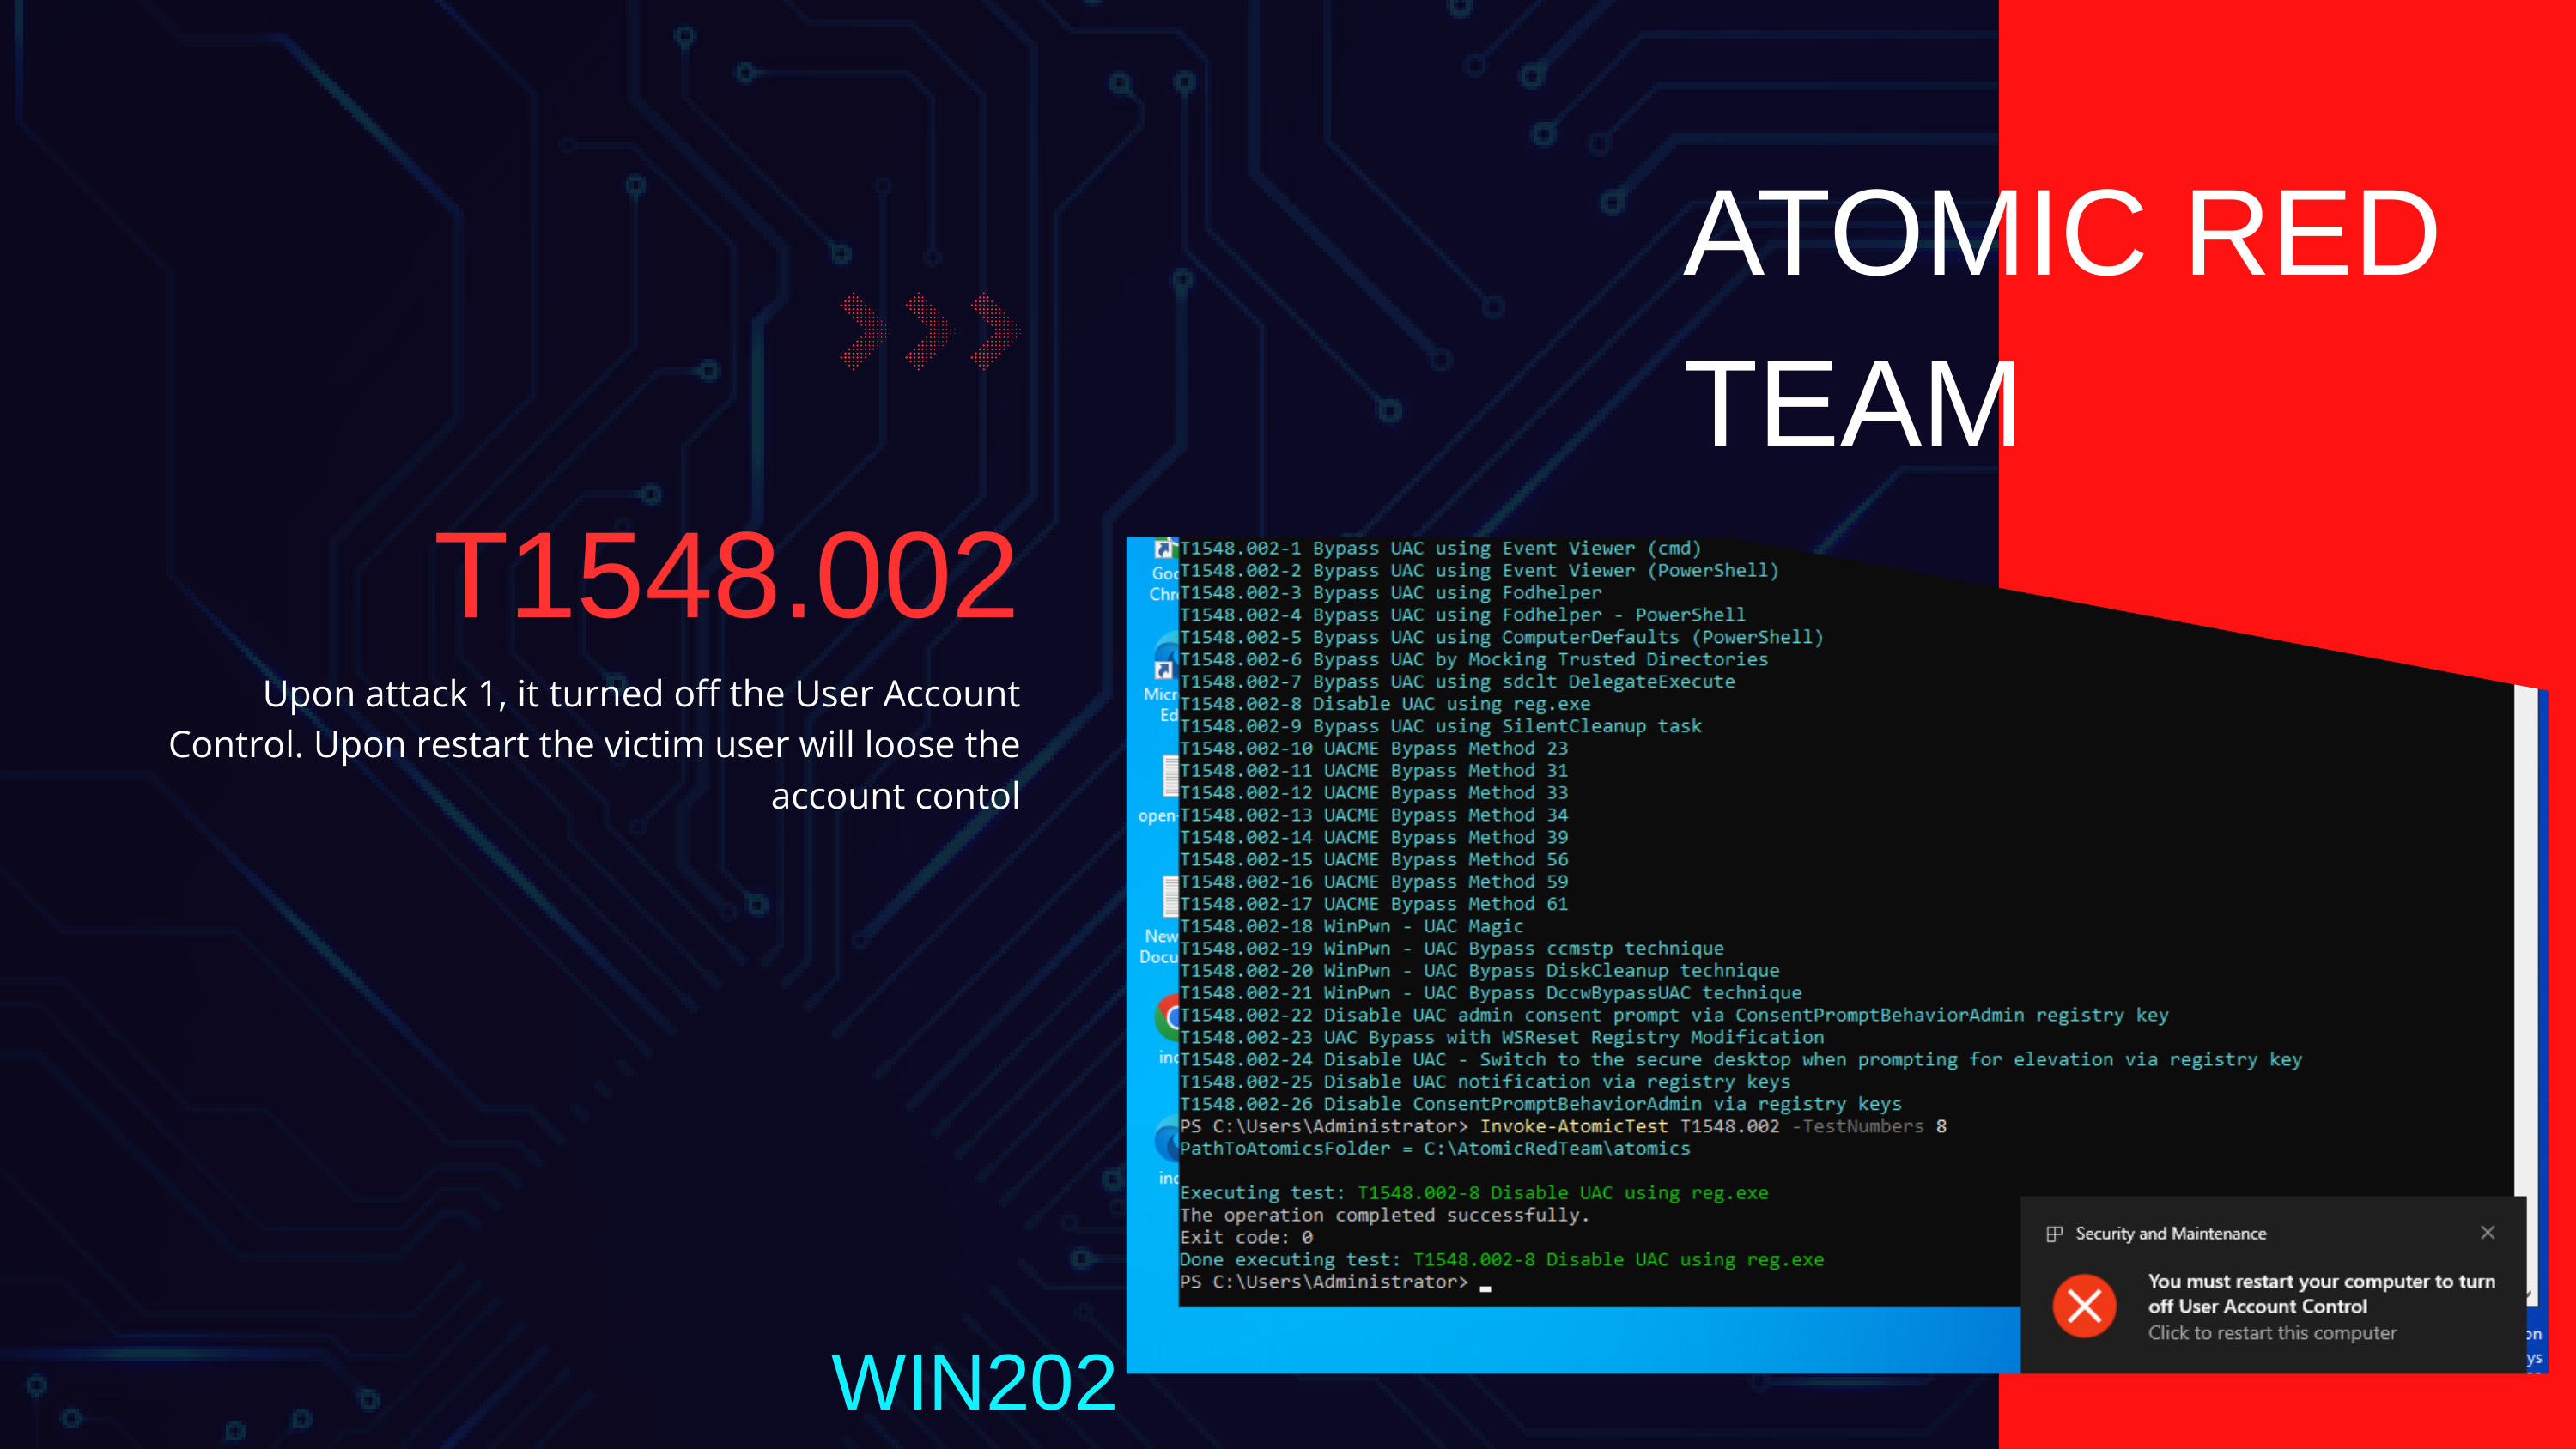

ATOMIC RED TEAM

T1548.002

Upon attack 1, it turned off the User Account Control. Upon restart the victim user will loose the account contol

WIN2022